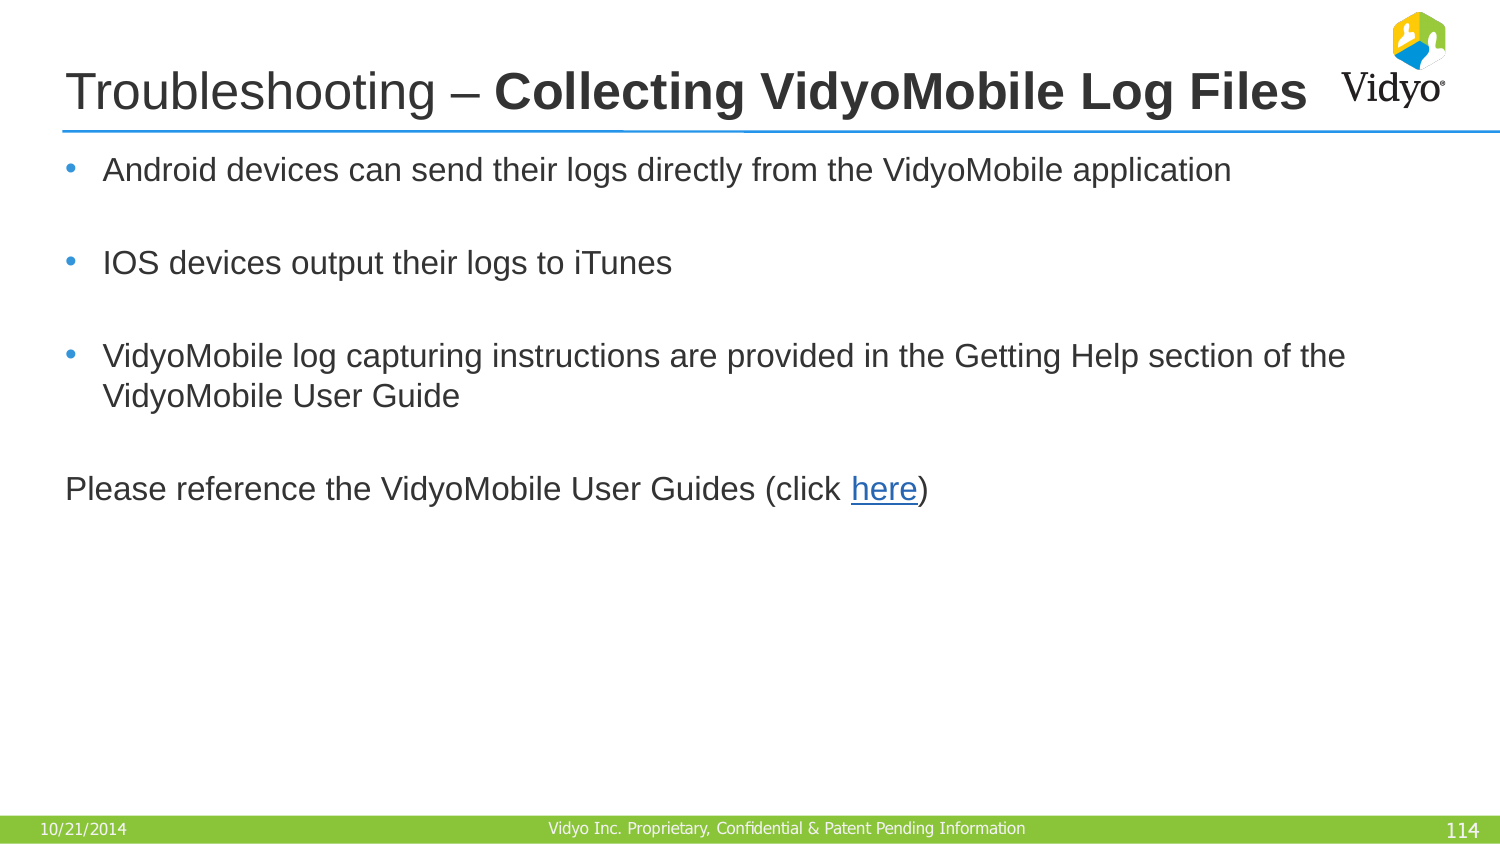

# Troubleshooting – Collecting VidyoMobile Log Files
Android devices can send their logs directly from the VidyoMobile application

IOS devices output their logs to iTunes

VidyoMobile log capturing instructions are provided in the Getting Help section of the VidyoMobile User Guide

Please reference the VidyoMobile User Guides (click here)